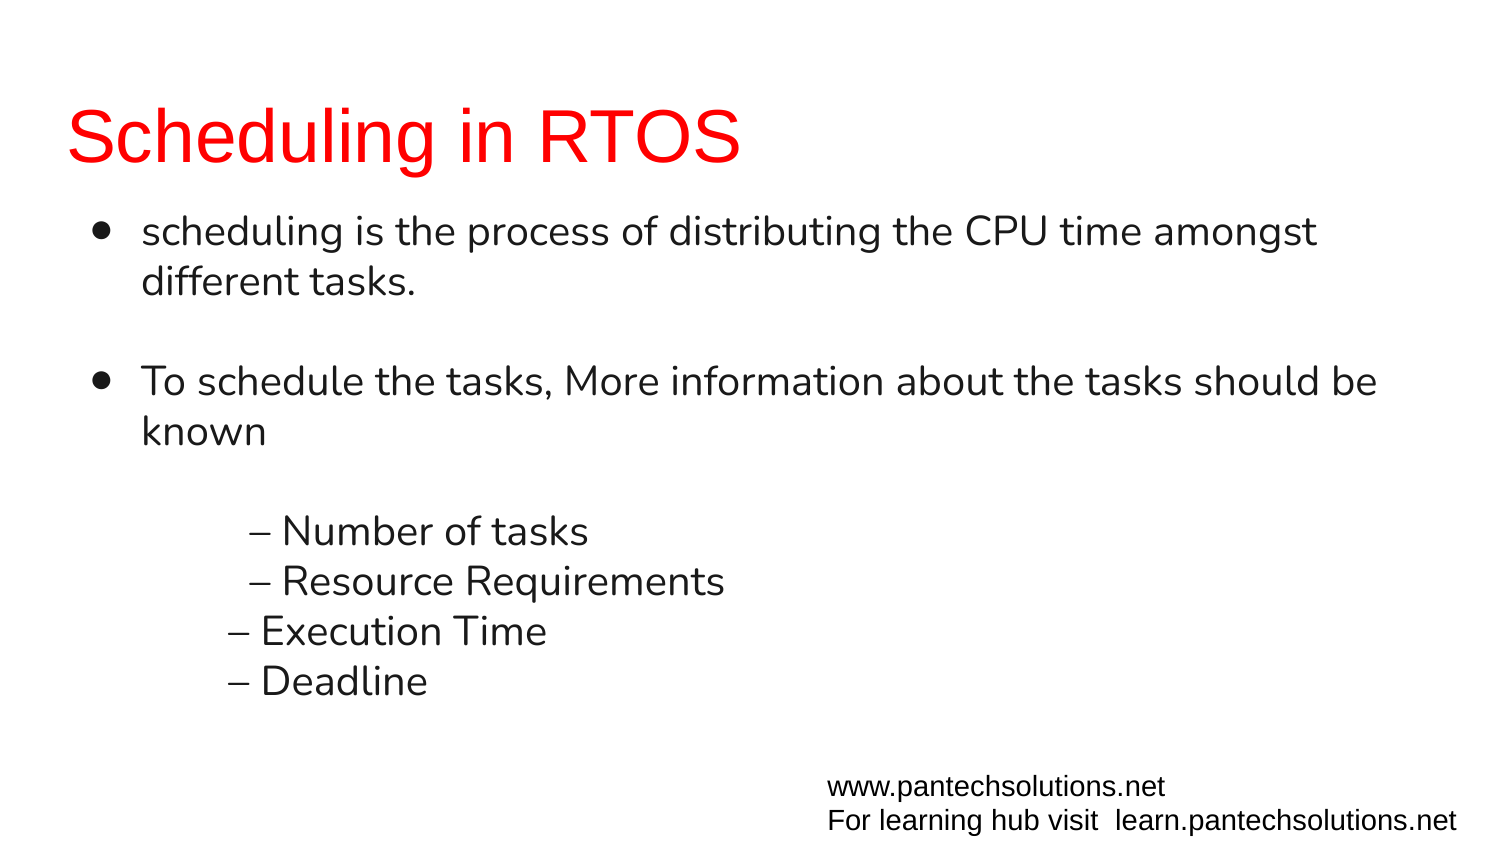

# Scheduling in RTOS
scheduling is the process of distributing the CPU time amongst different tasks.

To schedule the tasks, More information about the tasks should be known

	 – Number of tasks
	 – Resource Requirements
             – Execution Time
             – Deadline

www.pantechsolutions.net
For learning hub visit  learn.pantechsolutions.net